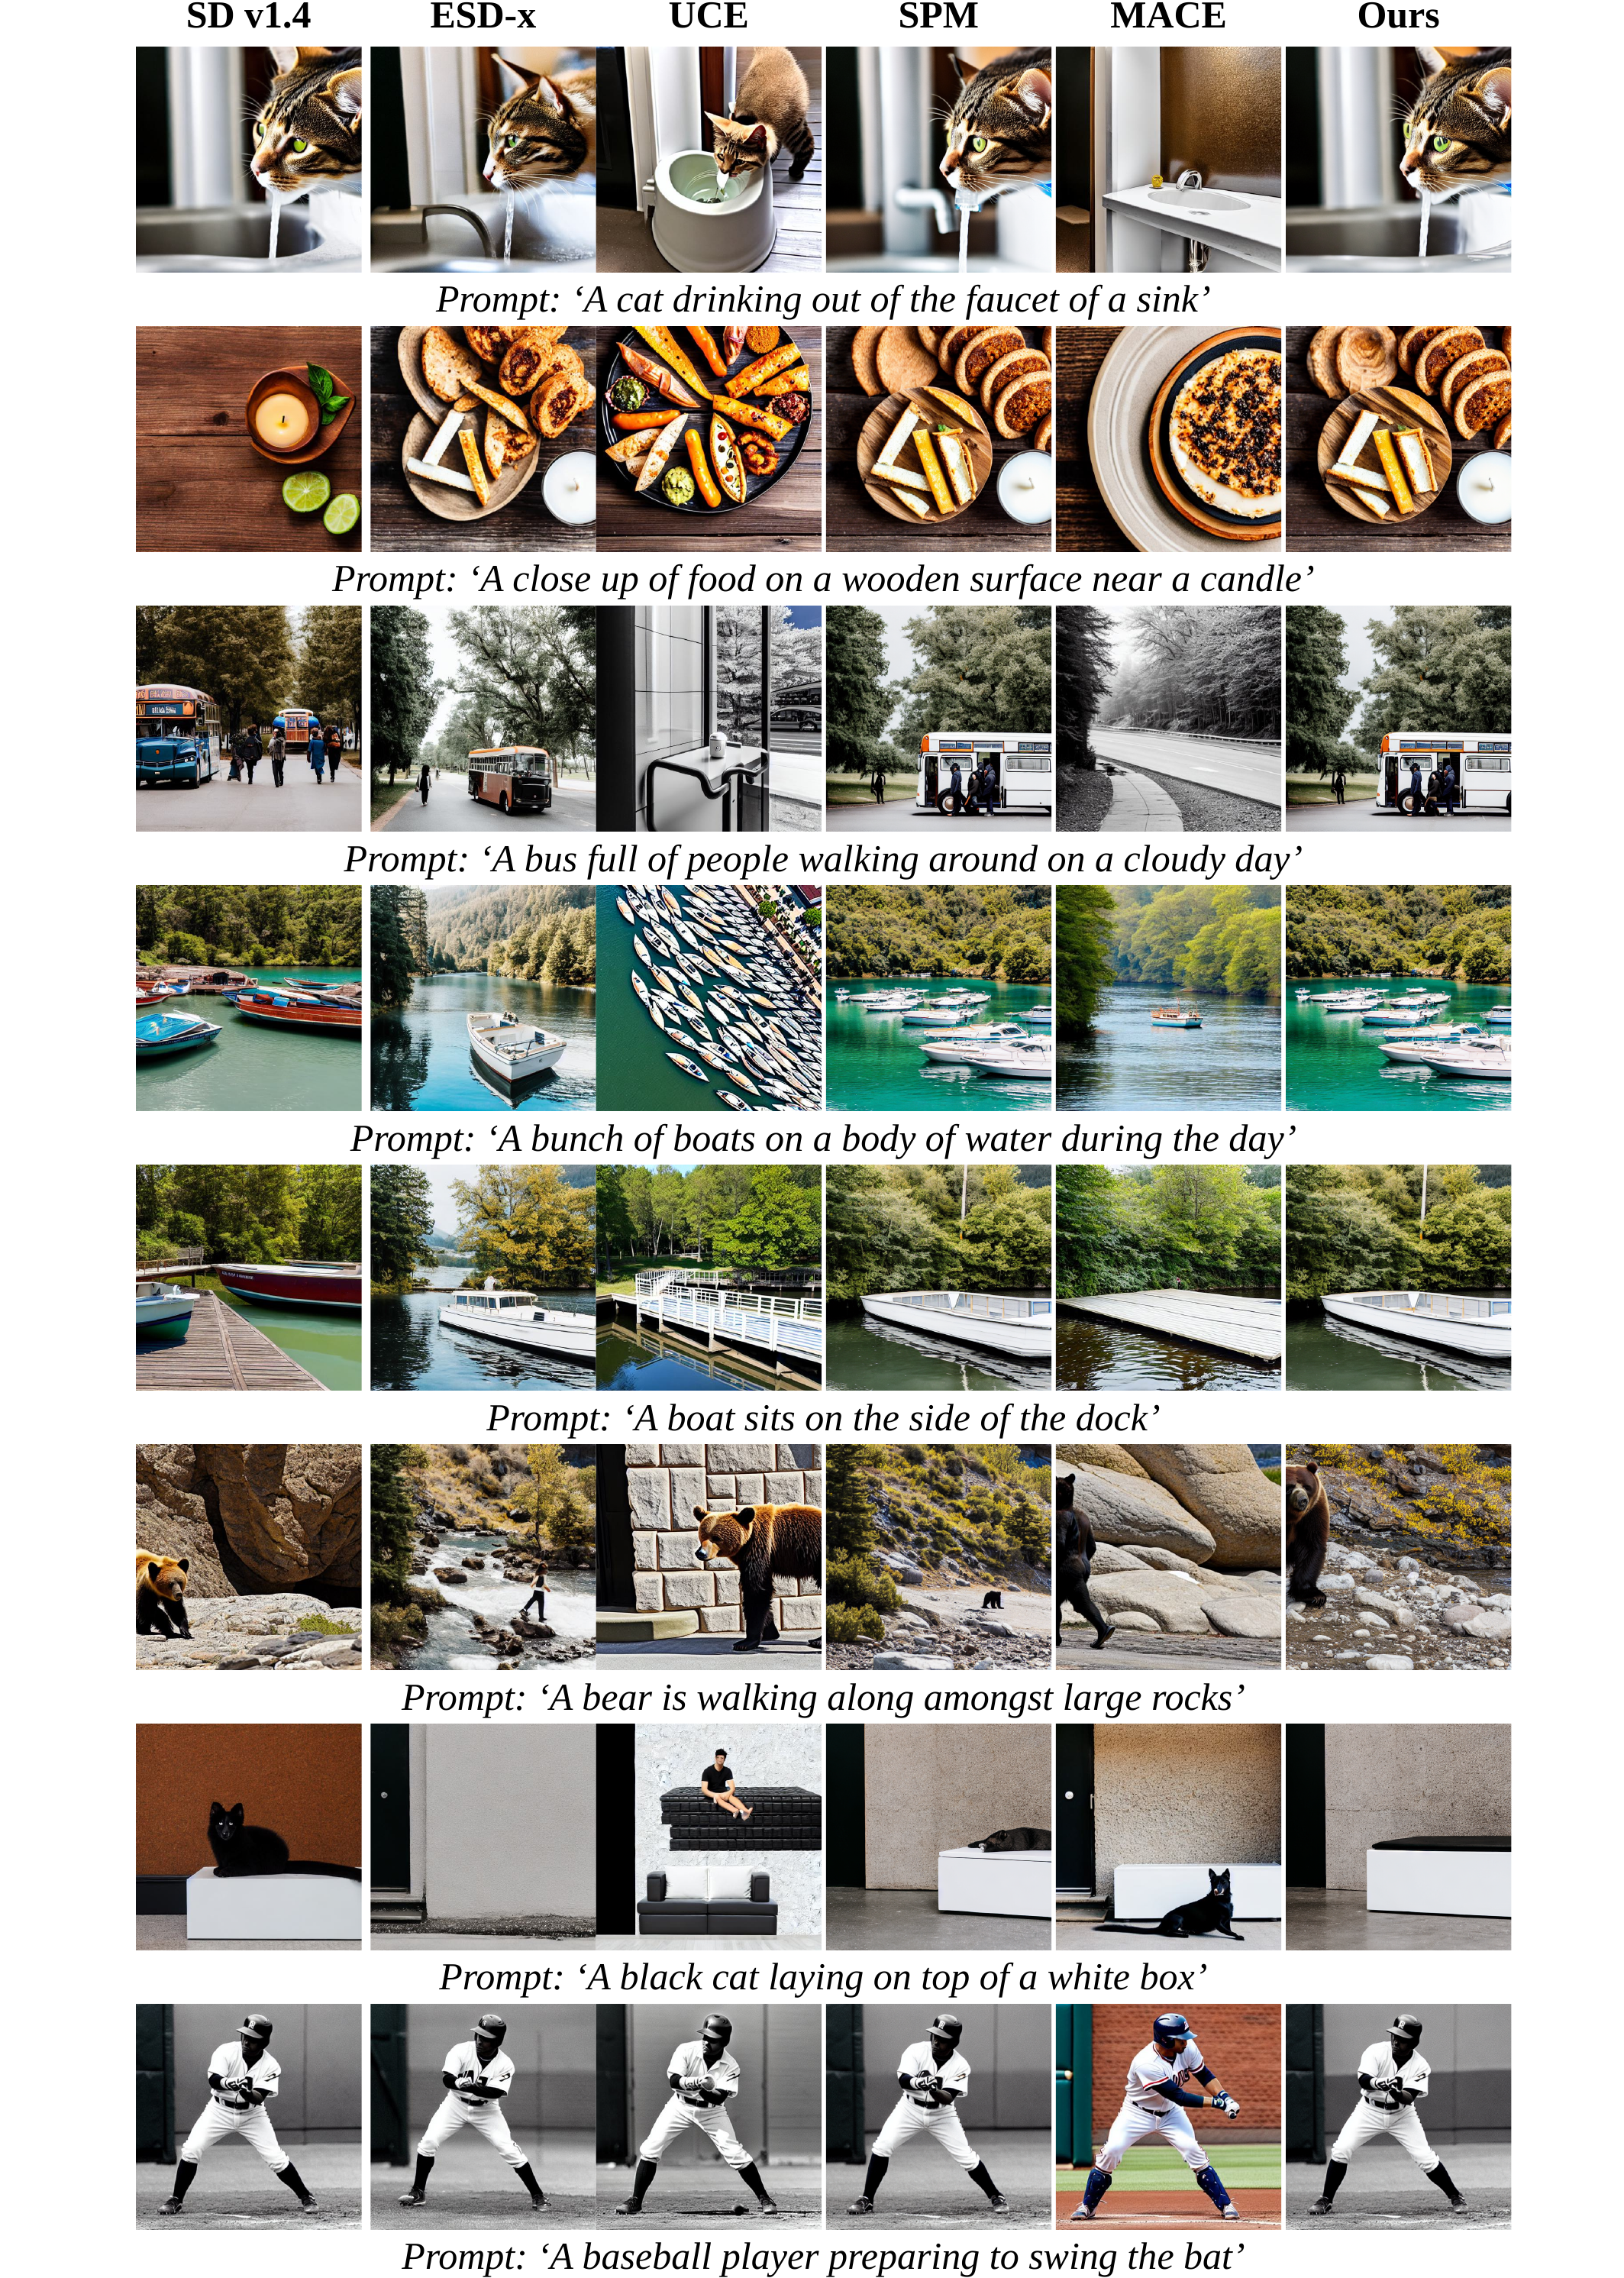

| SD v1.4 |  |  | ESD-x | UCE |  | SPM |  | MACE |  | Ours |
| --- | --- | --- | --- | --- | --- | --- | --- | --- | --- | --- |
|  |  |  |  |  |  |  |  |  |  |  |
| Prompt: ‘A cat drinking out of the faucet of a sink’ |  |  |  |  |  |  |  |  |  |  |
|  |  |  |  |  |  |  |  |  |  |  |
| Prompt: ‘A close up of food on a wooden surface near a candle’ |  |  |  |  |  |  |  |  |  |  |
|  |  |  |  |  |  |  |  |  |  |  |
| Prompt: ‘A bus full of people walking around on a cloudy day’ |  |  |  |  |  |  |  |  |  |  |
|  |  |  |  |  |  |  |  |  |  |  |
| Prompt: ‘A bunch of boats on a body of water during the day’ |  |  |  |  |  |  |  |  |  |  |
|  |  |  |  |  |  |  |  |  |  |  |
| Prompt: ‘A boat sits on the side of the dock’ |  |  |  |  |  |  |  |  |  |  |
|  |  |  |  |  |  |  |  |  |  |  |
| Prompt: ‘A bear is walking along amongst large rocks’ |  |  |  |  |  |  |  |  |  |  |
|  |  |  |  |  |  |  |  |  |  |  |
| Prompt: ‘A black cat laying on top of a white box’ |  |  |  |  |  |  |  |  |  |  |
|  |  |  |  |  |  |  |  |  |  |  |
| Prompt: ‘A baseball player preparing to swing the bat’ |  |  |  |  |  |  |  |  |  |  |